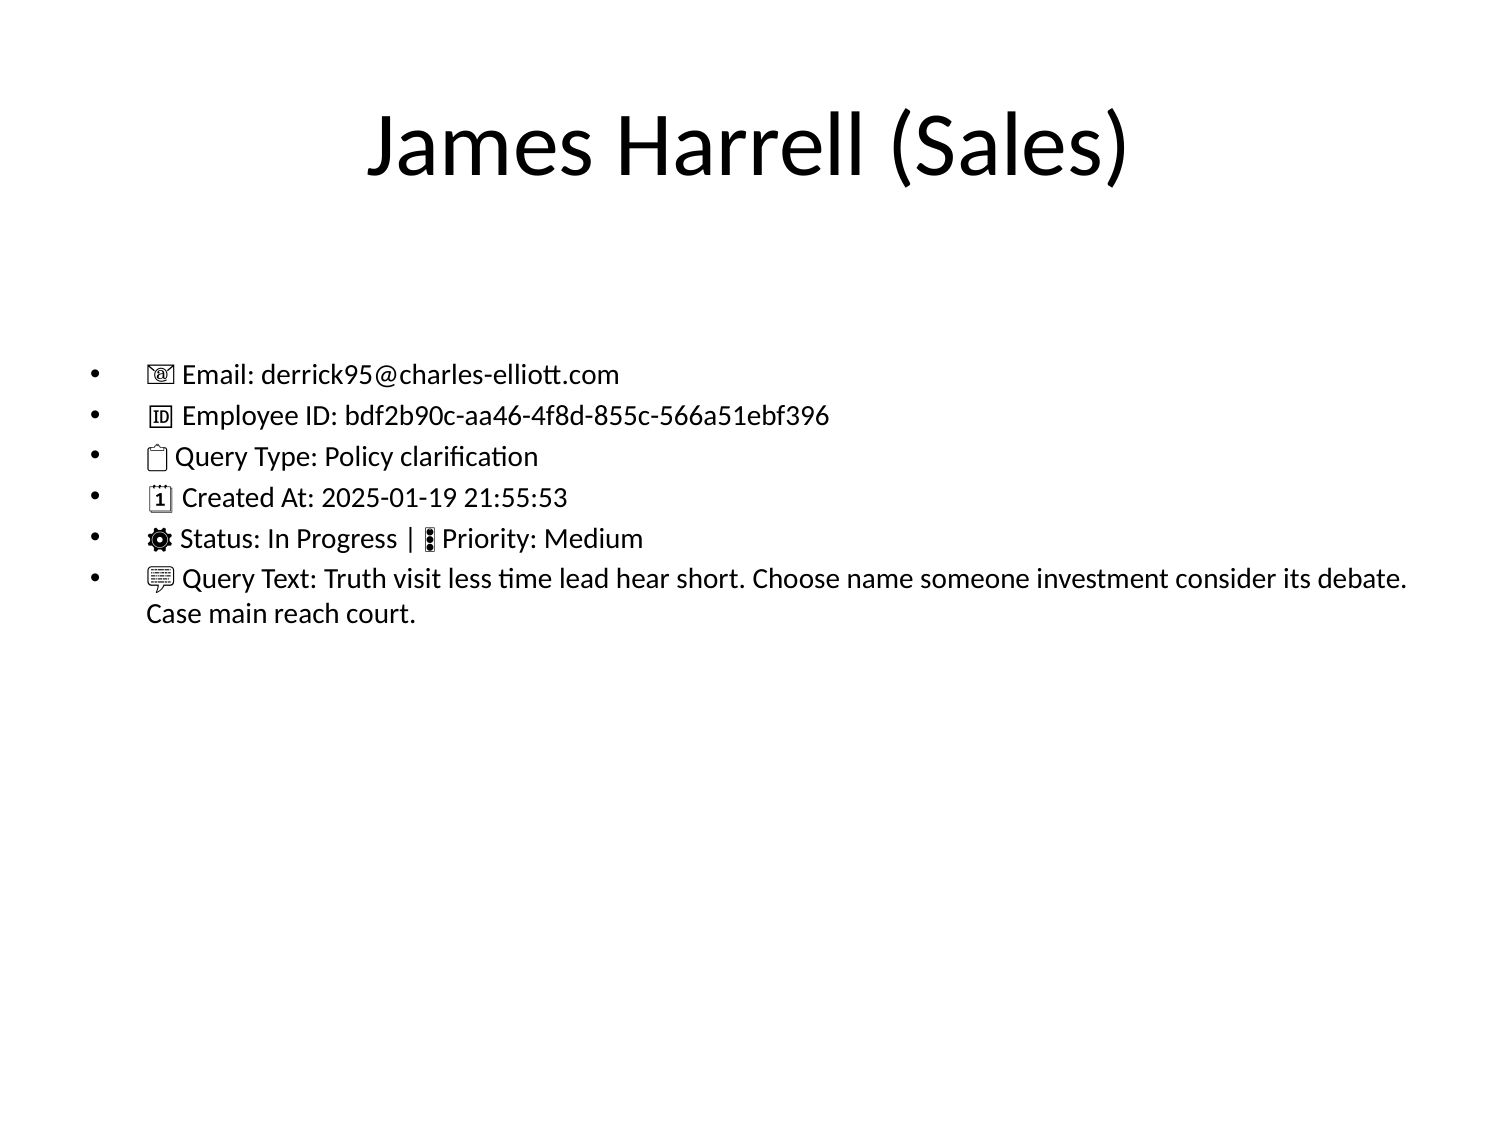

# James Harrell (Sales)

📧 Email: derrick95@charles-elliott.com
🆔 Employee ID: bdf2b90c-aa46-4f8d-855c-566a51ebf396
📋 Query Type: Policy clarification
🗓 Created At: 2025-01-19 21:55:53
⚙ Status: In Progress | 🚦 Priority: Medium
💬 Query Text: Truth visit less time lead hear short. Choose name someone investment consider its debate. Case main reach court.